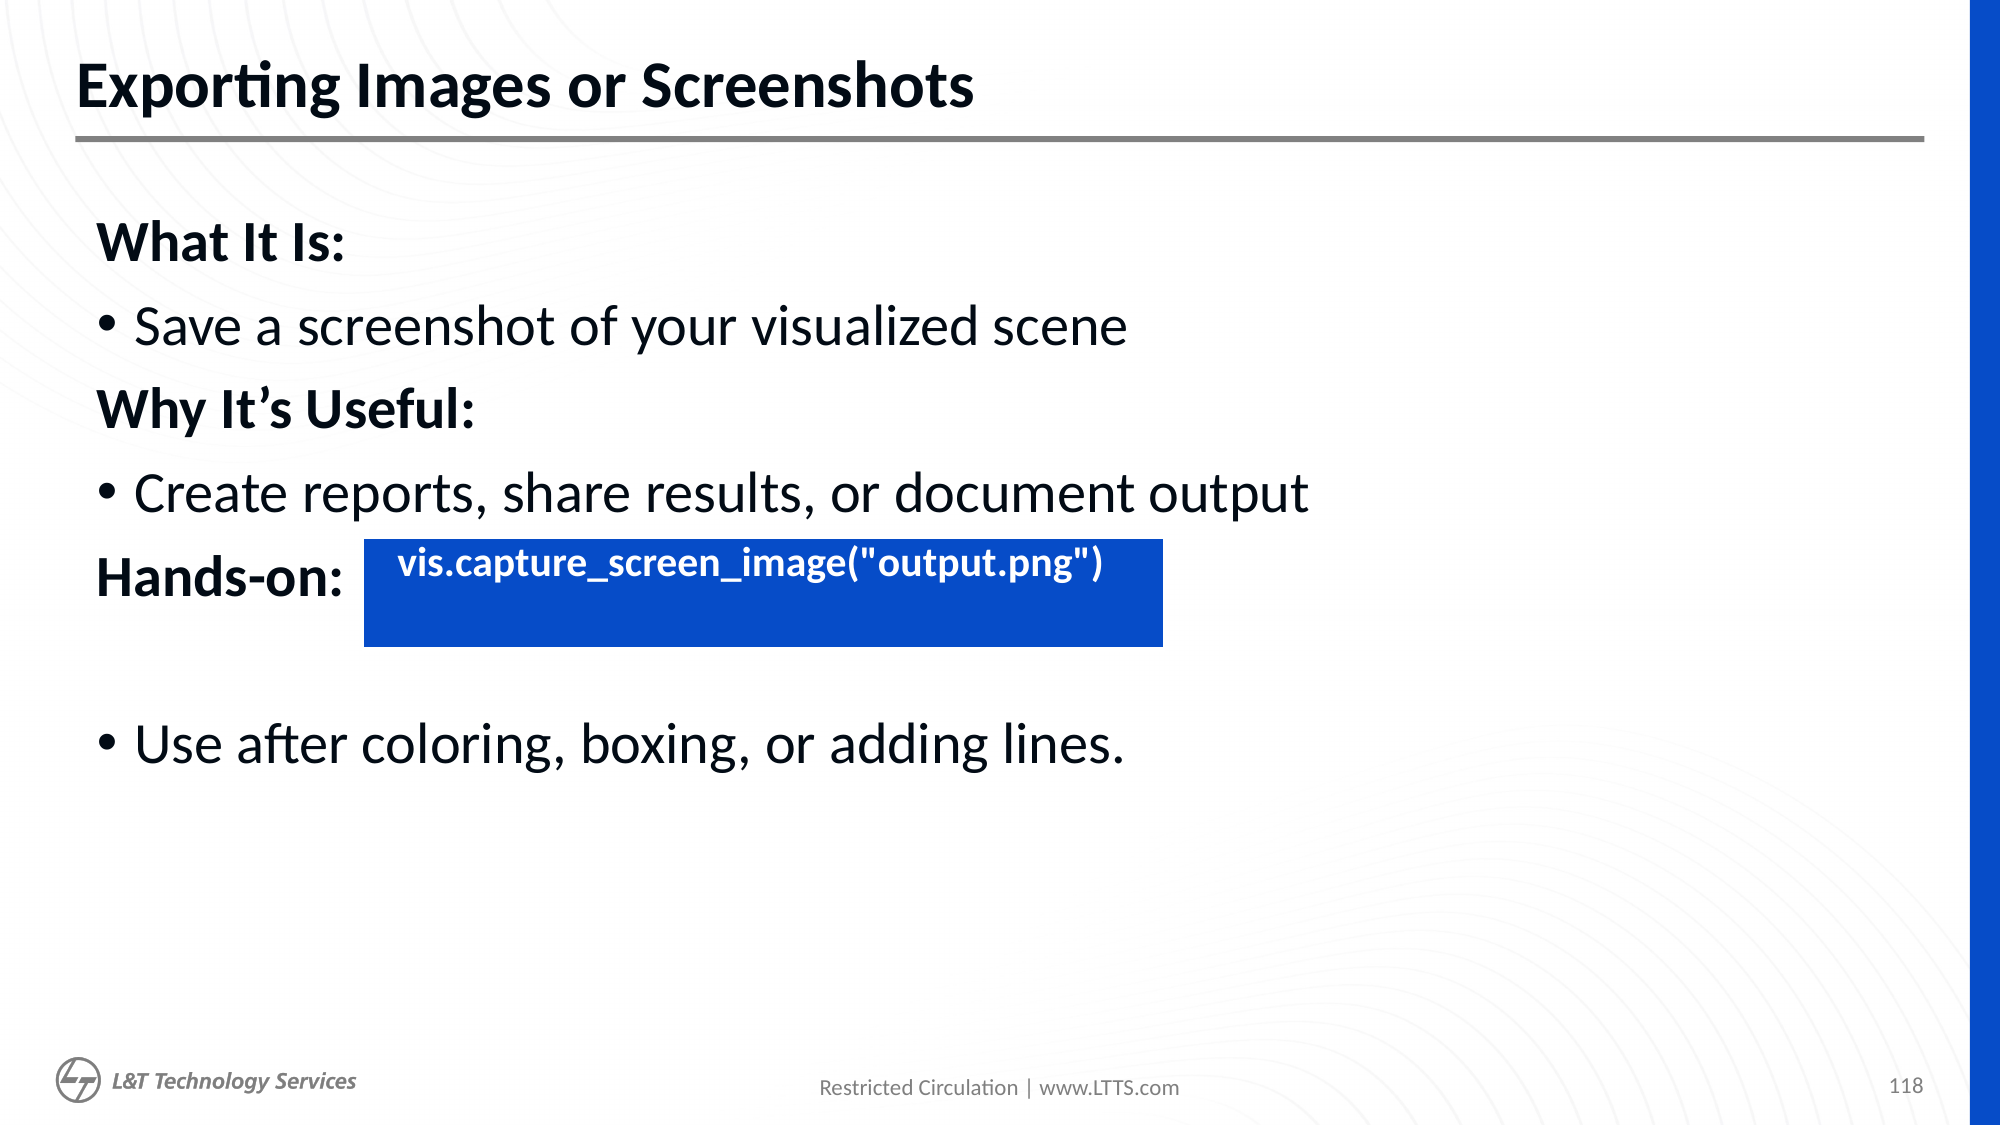

# Exporting Images or Screenshots
What It Is:
Save a screenshot of your visualized scene
Why It’s Useful:
Create reports, share results, or document output
Hands-on:

Use after coloring, boxing, or adding lines.
| vis.capture\_screen\_image("output.png") |
| --- |